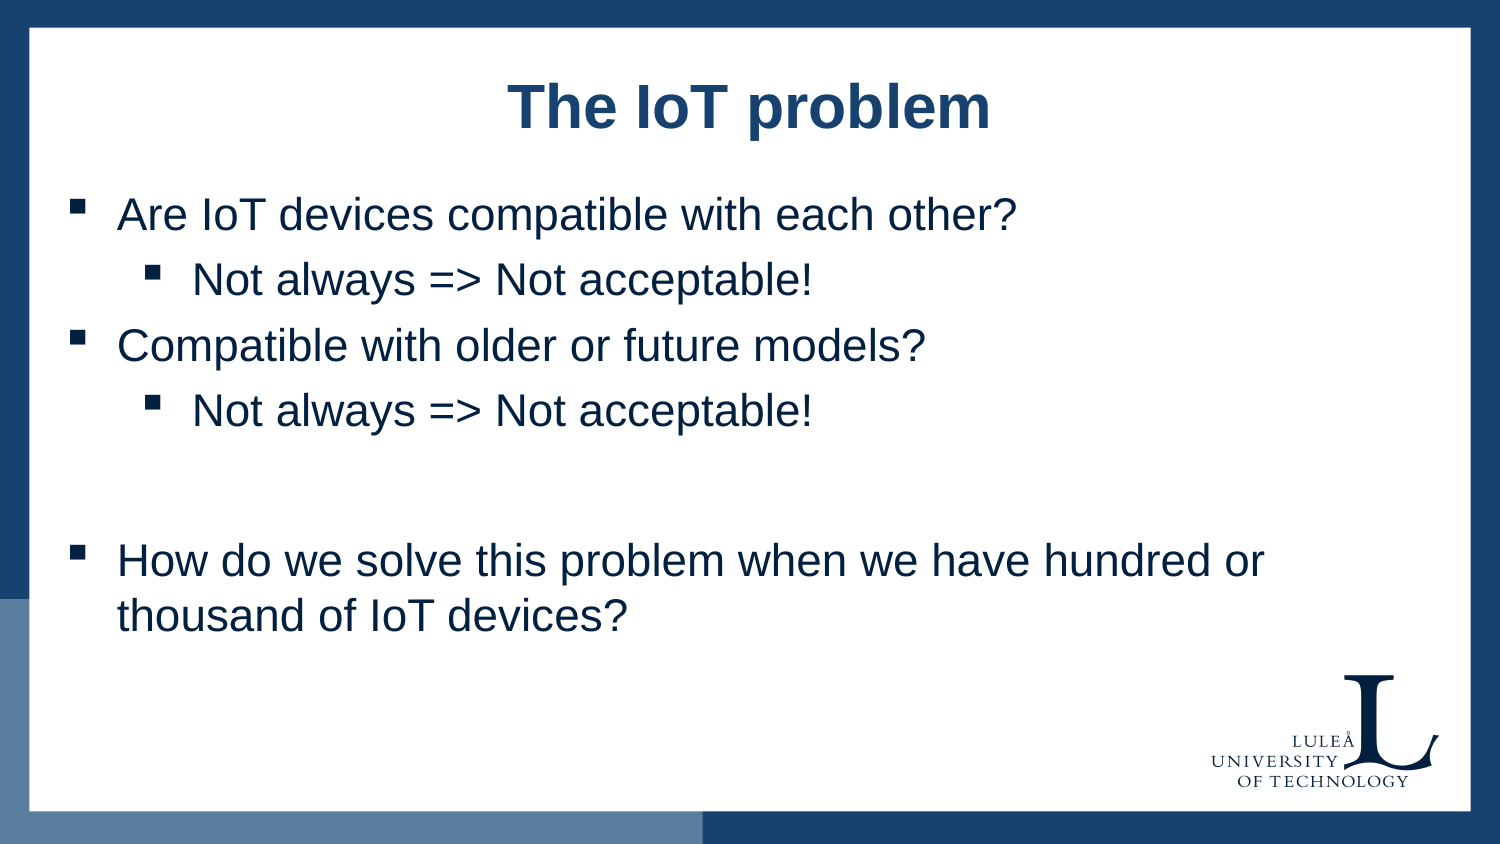

# The IoT problem
Are IoT devices compatible with each other?
Not always => Not acceptable!
Compatible with older or future models?
Not always => Not acceptable!

How do we solve this problem when we have hundred or thousand of IoT devices?
4